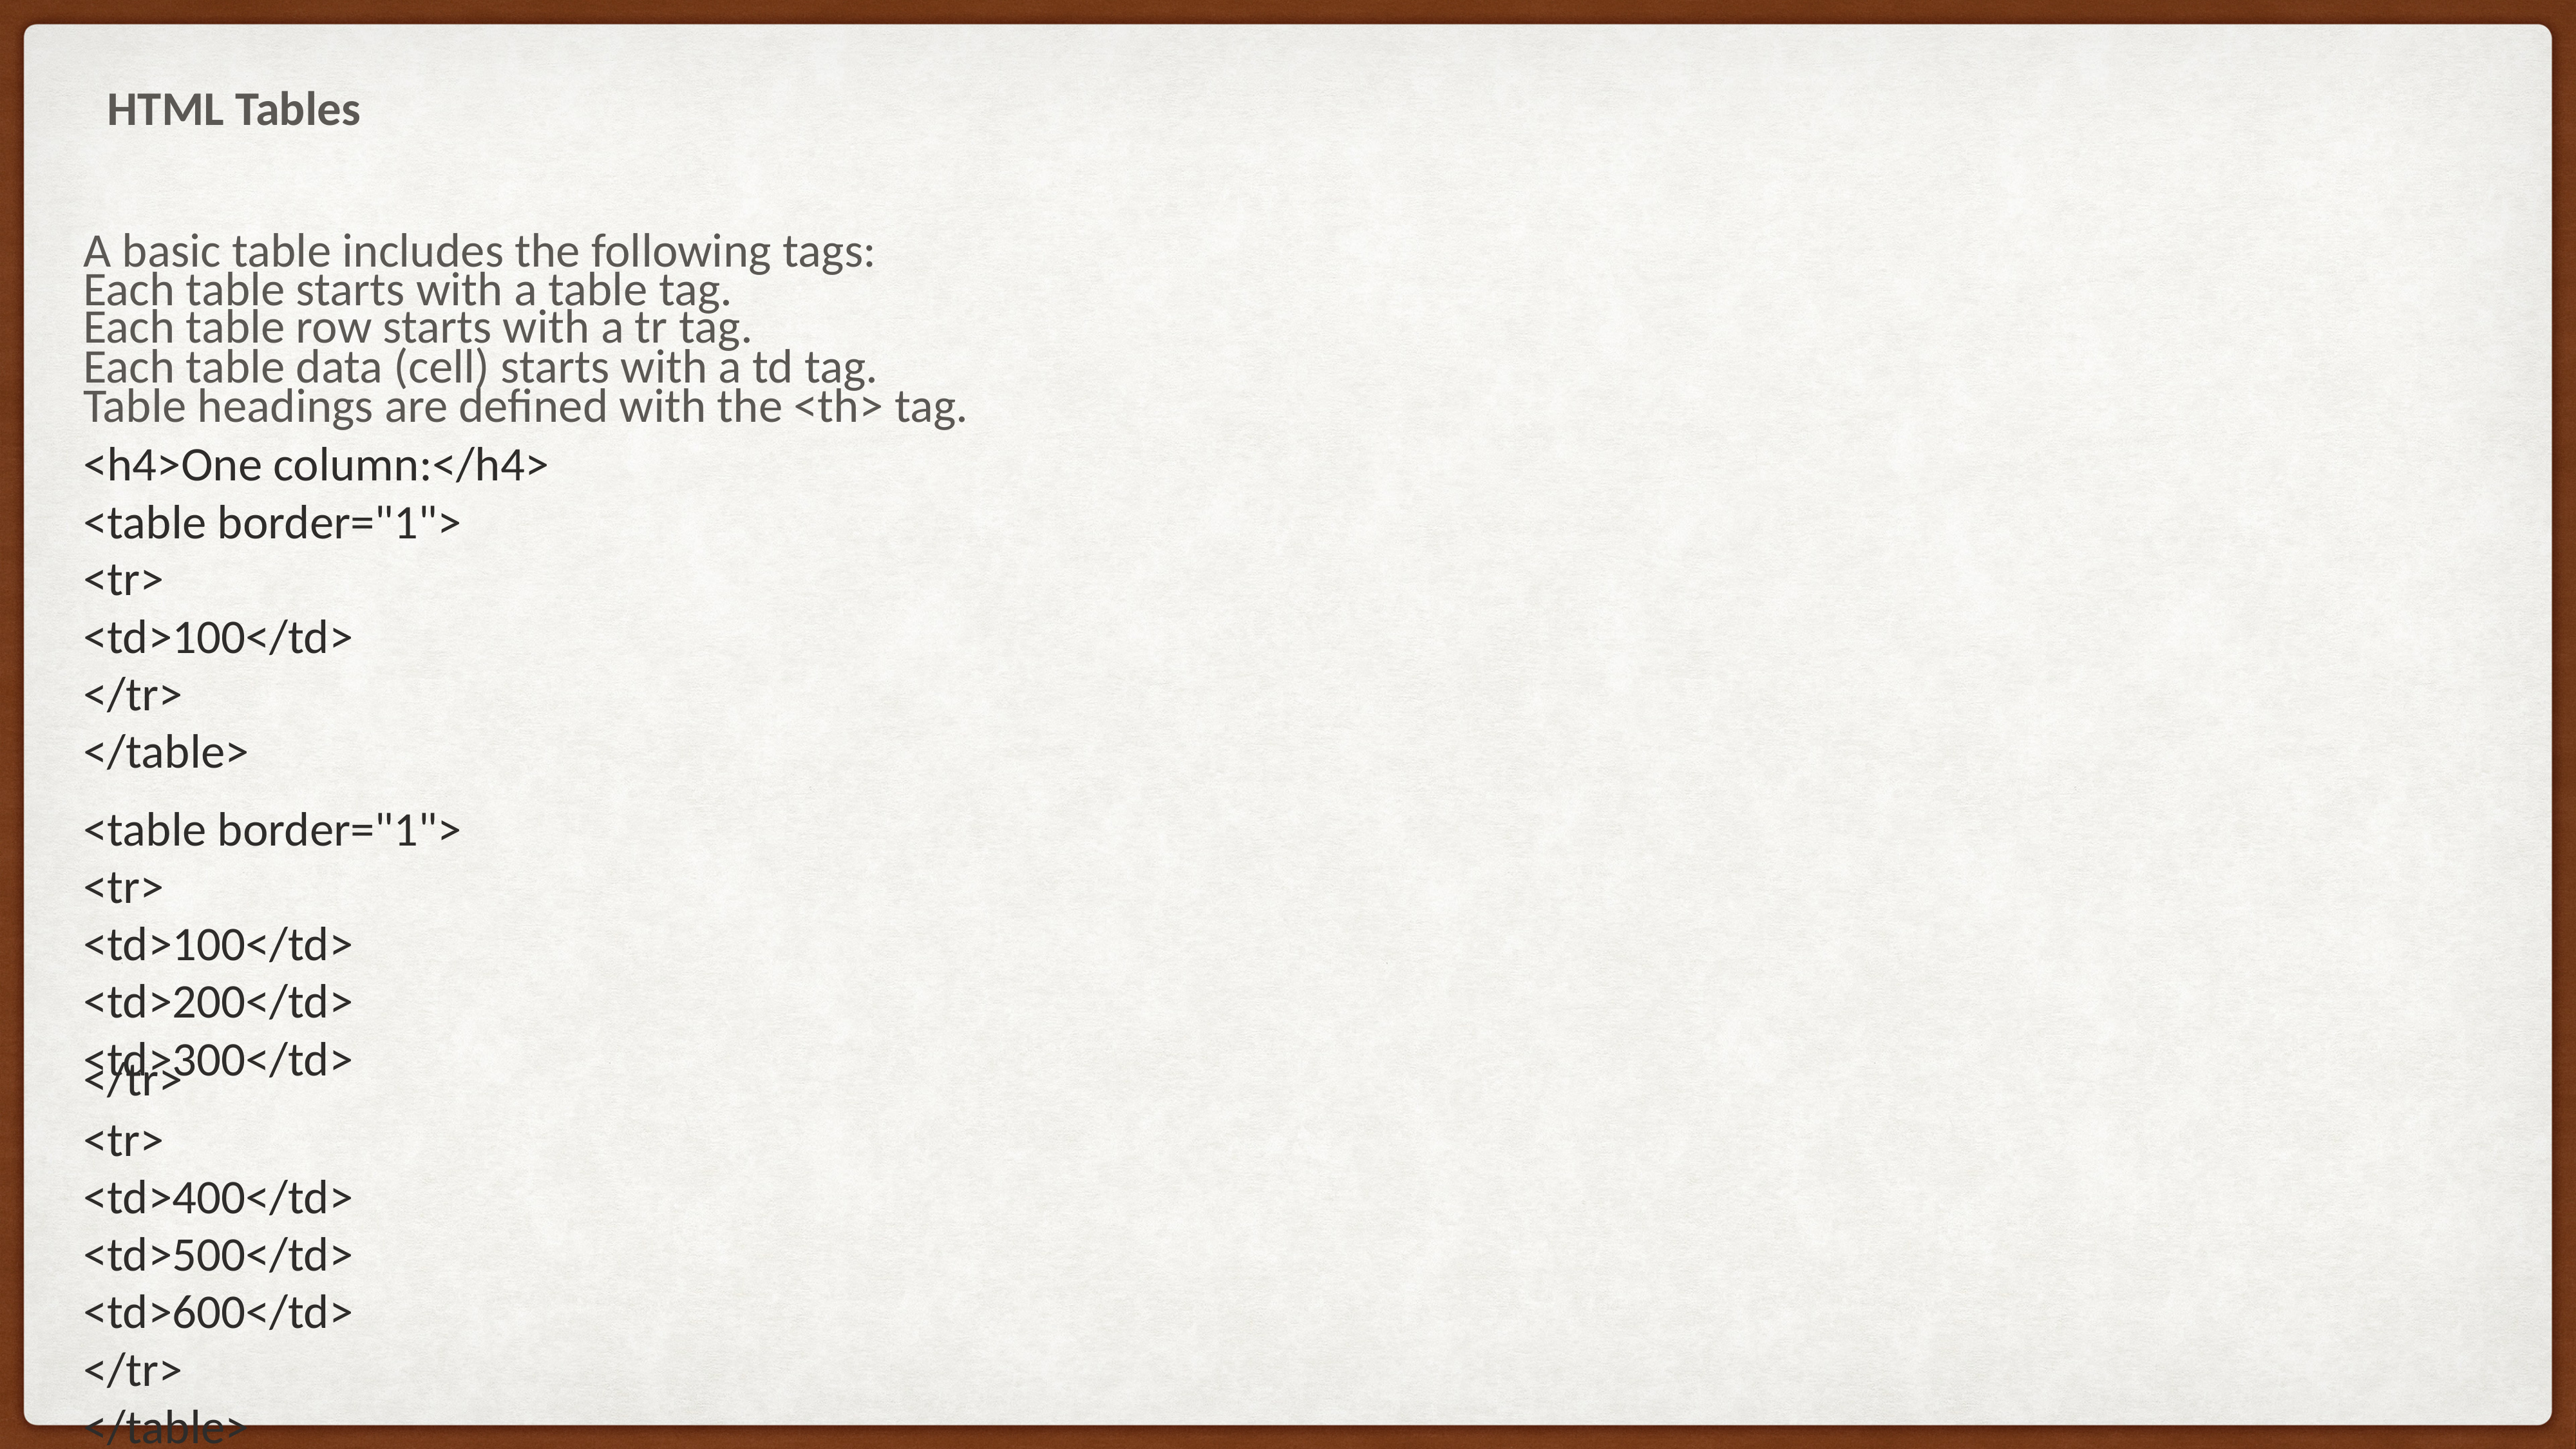

HTML Tables

A basic table includes the following tags:

Each table starts with a table tag.

Each table row starts with a tr tag.

Each table data (cell) starts with a td tag.

Table headings are defined with the <th> tag.

<h4>One column:</h4>

<table border="1">

<tr>

<td>100</td>

</tr>

</table>

<table border="1">

<tr>

<td>100</td>

<td>200</td>

<td>300</td>
</tr>

<tr>

<td>400</td>

<td>500</td>

<td>600</td>

</tr>

</table>